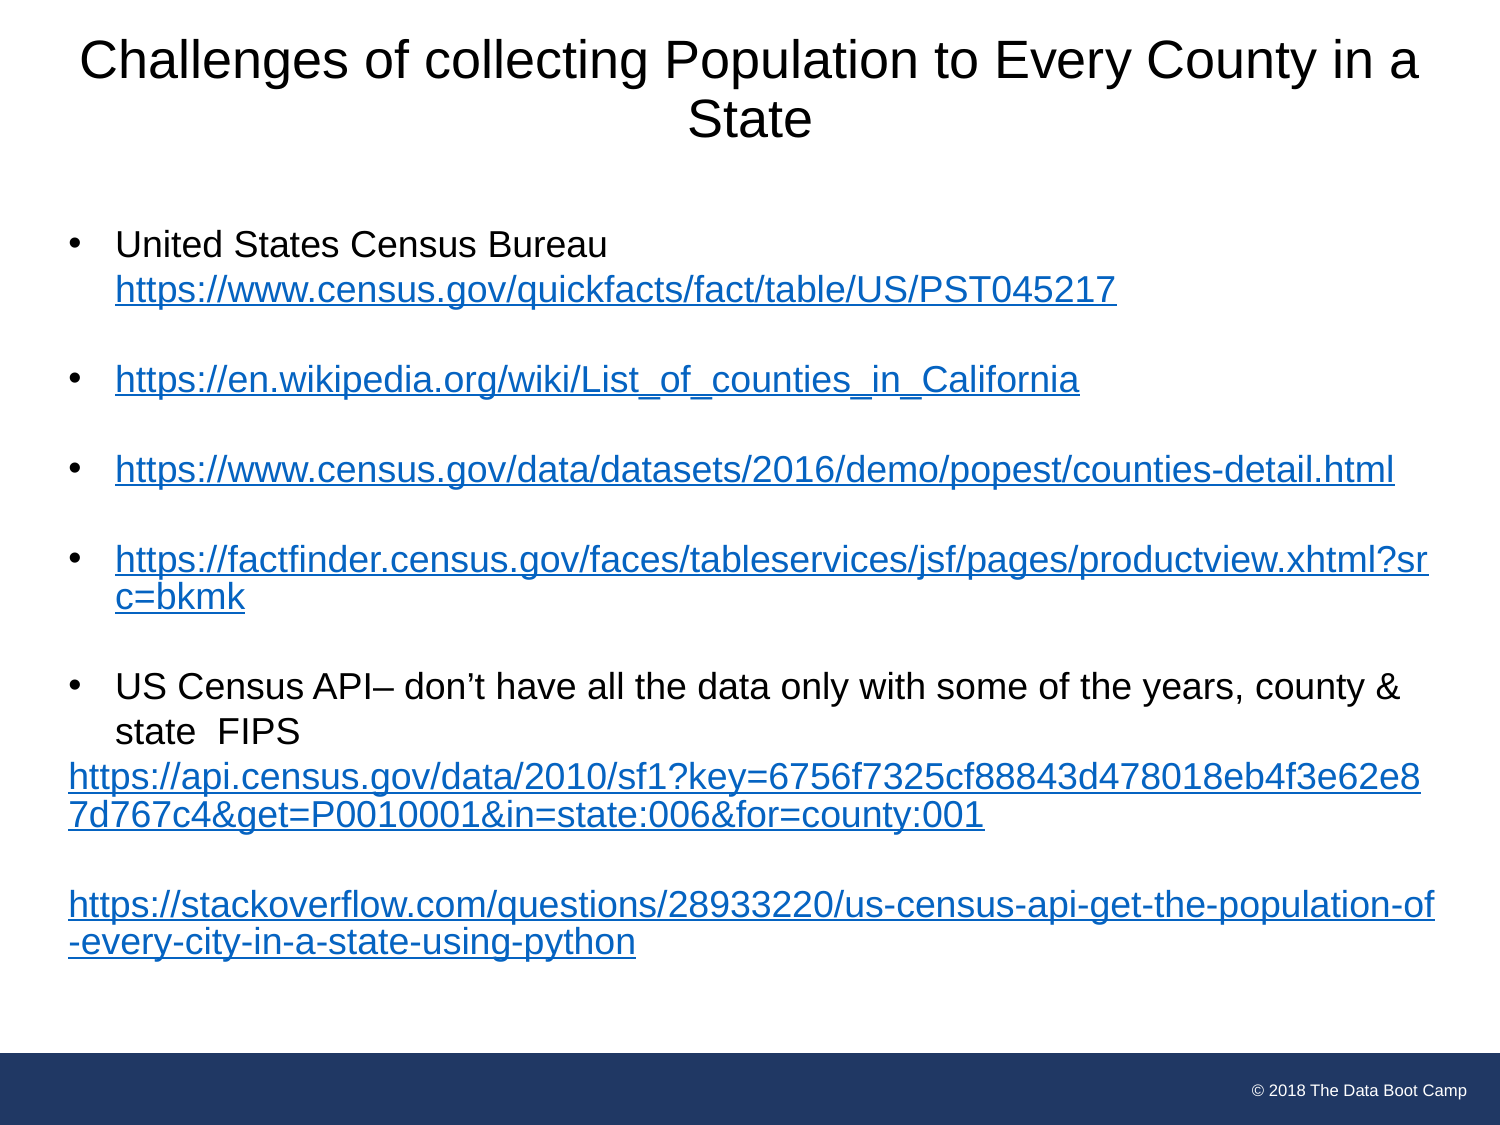

Challenges of collecting Population to Every County in a State
United States Census Bureau https://www.census.gov/quickfacts/fact/table/US/PST045217

https://en.wikipedia.org/wiki/List_of_counties_in_California

https://www.census.gov/data/datasets/2016/demo/popest/counties-detail.html

https://factfinder.census.gov/faces/tableservices/jsf/pages/productview.xhtml?src=bkmk

US Census API– don’t have all the data only with some of the years, county & state  FIPS
https://api.census.gov/data/2010/sf1?key=6756f7325cf88843d478018eb4f3e62e87d767c4&get=P0010001&in=state:006&for=county:001

https://stackoverflow.com/questions/28933220/us-census-api-get-the-population-of-every-city-in-a-state-using-python